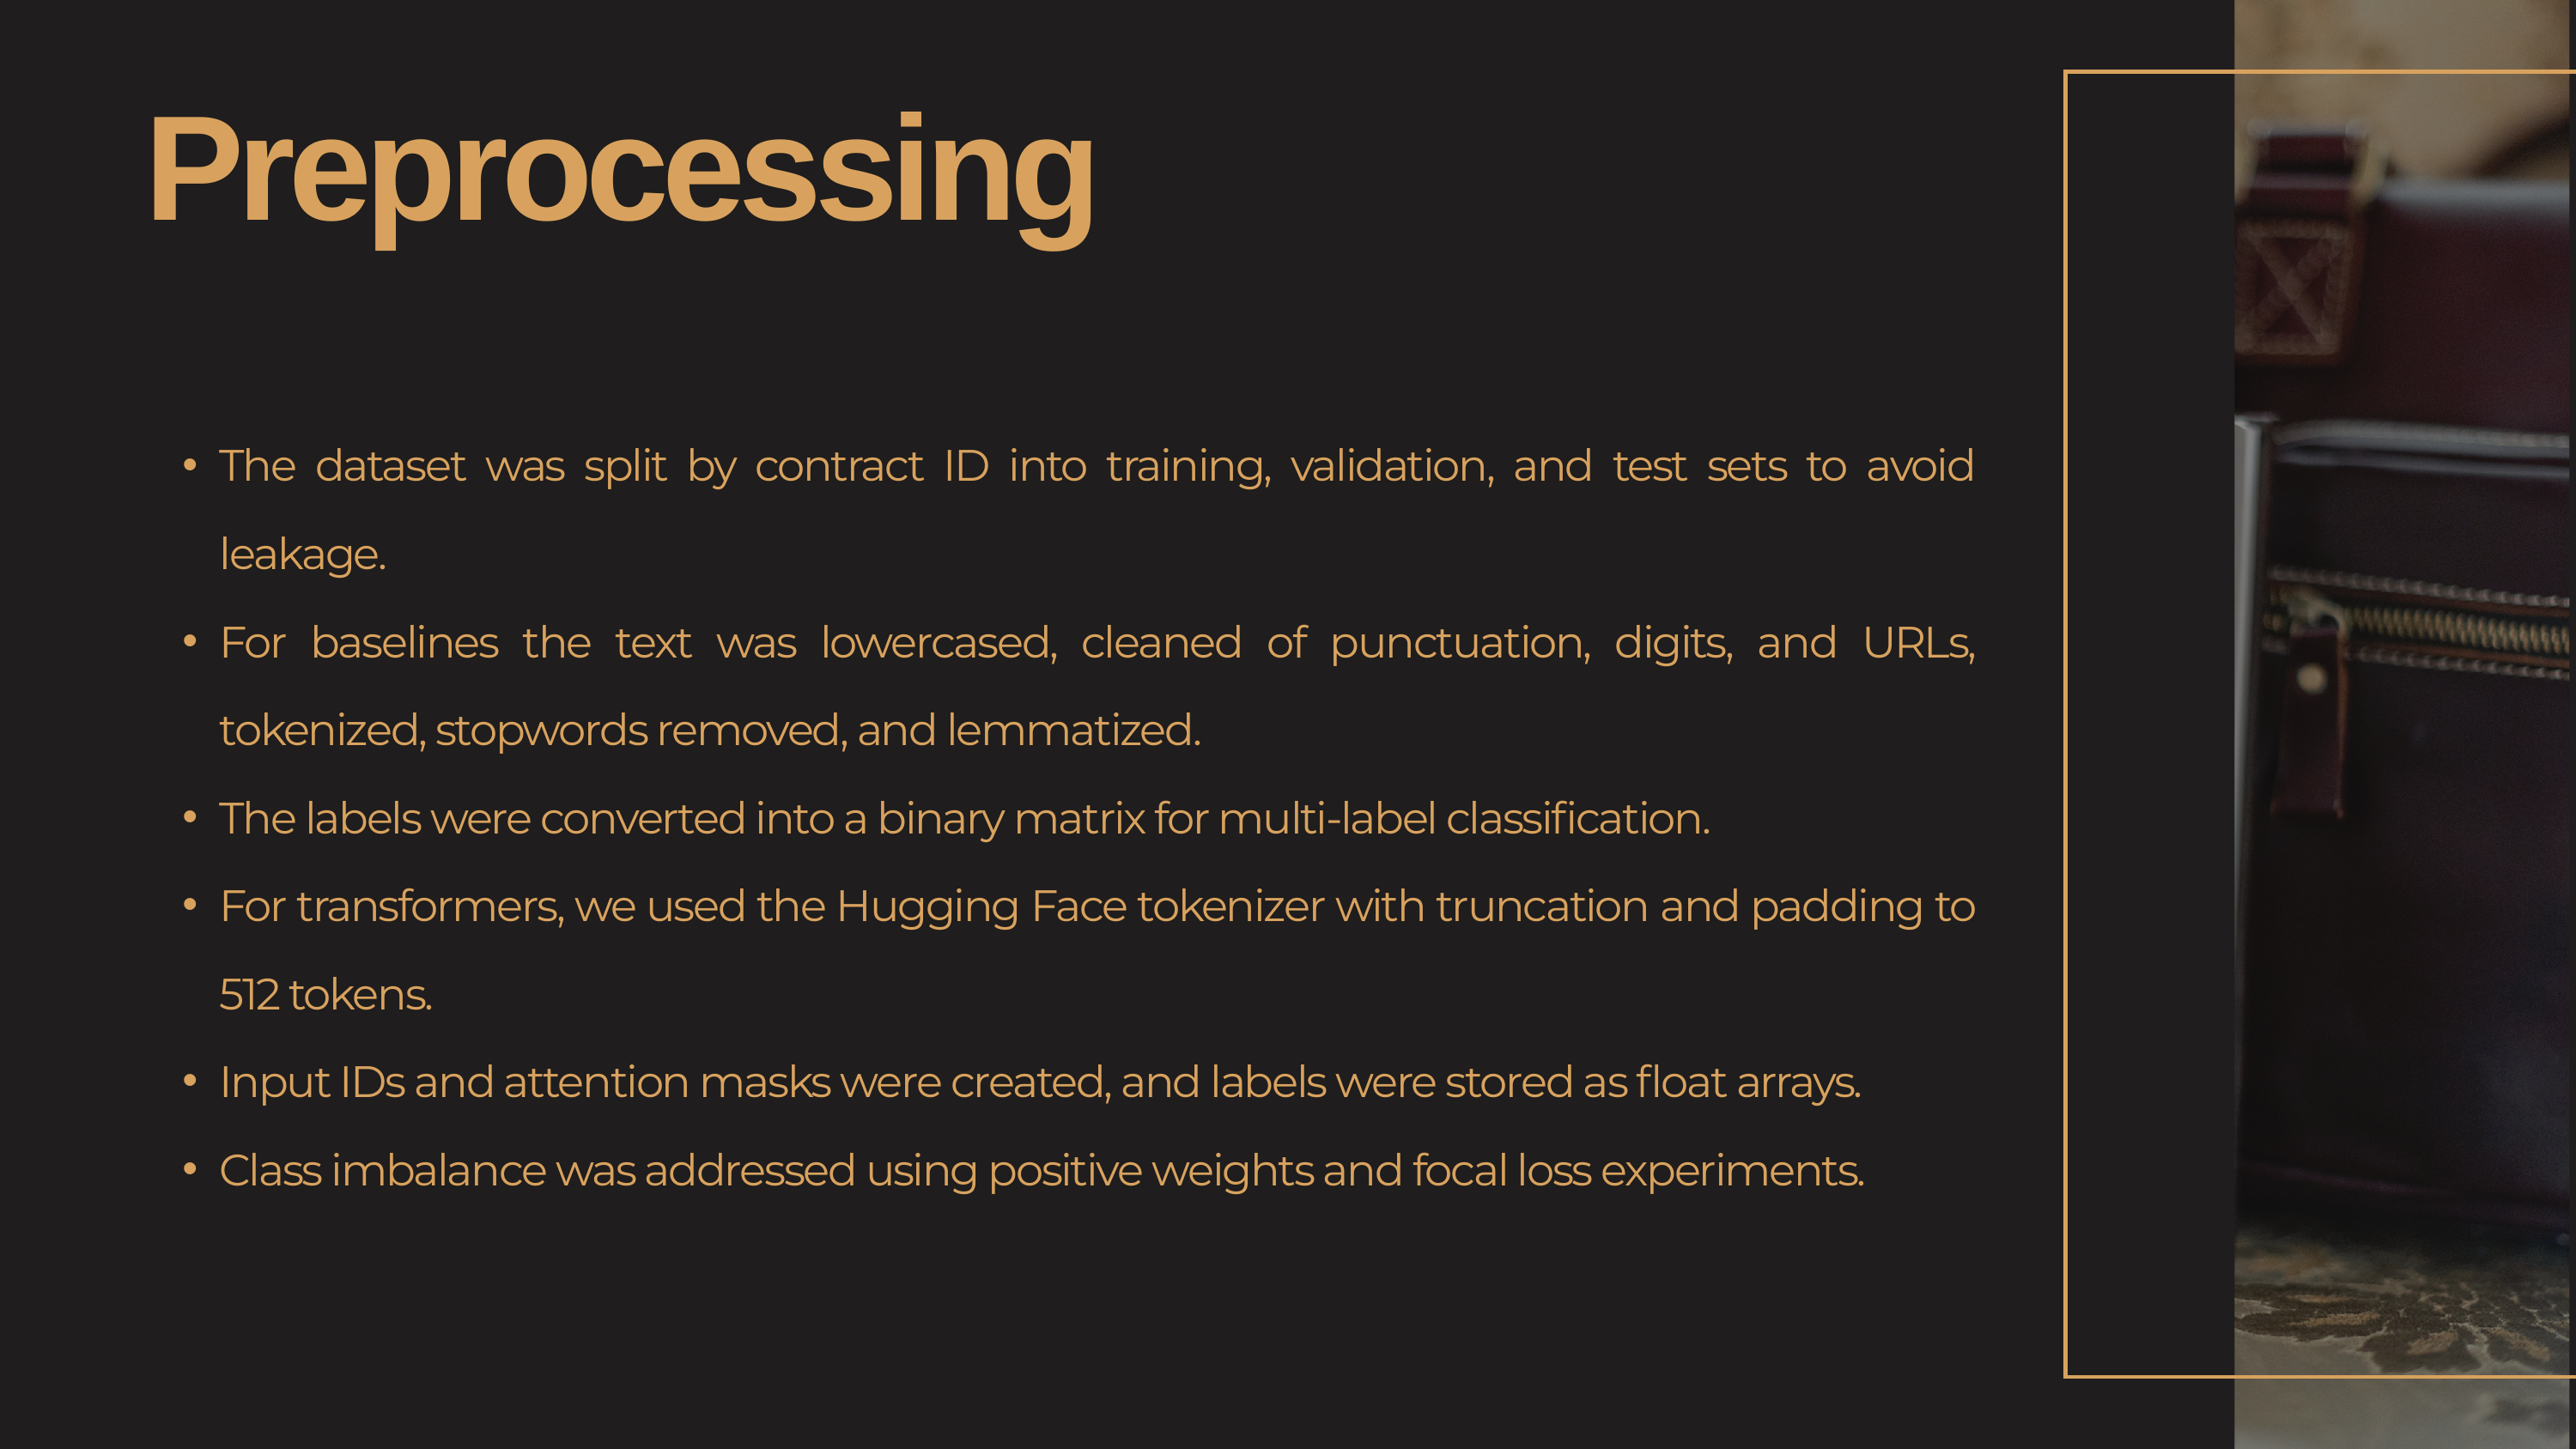

Preprocessing

The dataset was split by contract ID into training, validation, and test sets to avoid leakage.
For baselines the text was lowercased, cleaned of punctuation, digits, and URLs, tokenized, stopwords removed, and lemmatized.
The labels were converted into a binary matrix for multi-label classification.
For transformers, we used the Hugging Face tokenizer with truncation and padding to 512 tokens.
Input IDs and attention masks were created, and labels were stored as float arrays.
Class imbalance was addressed using positive weights and focal loss experiments.